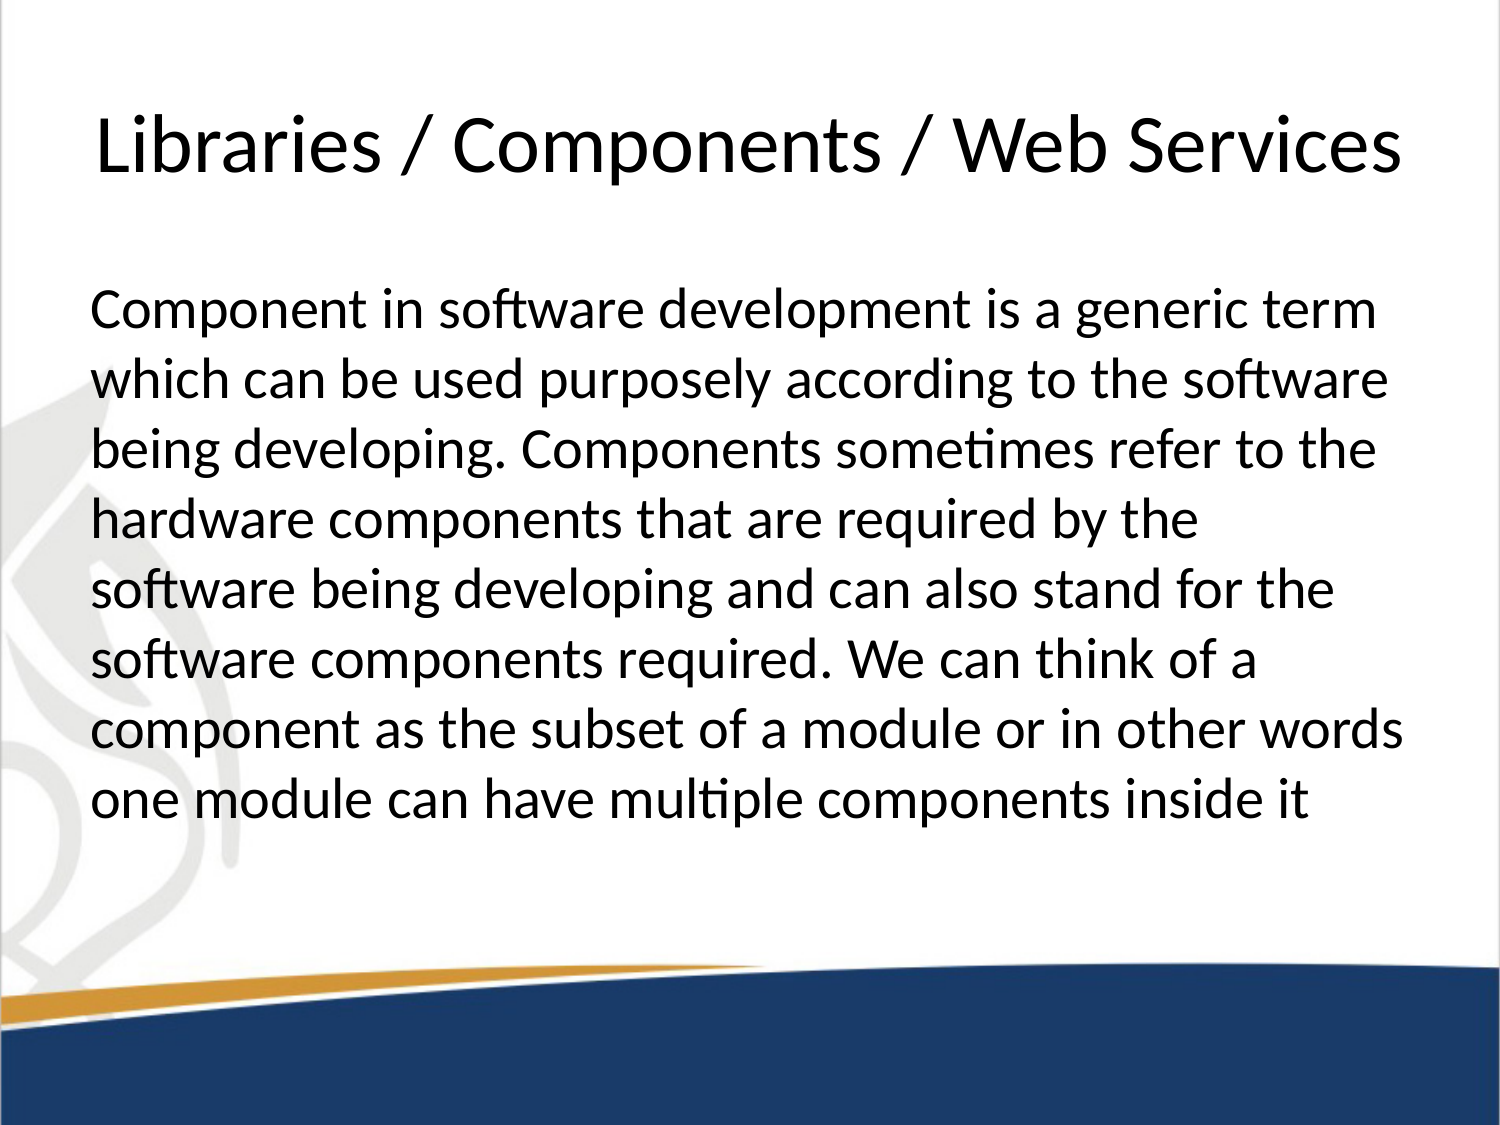

# Libraries / Components / Web Services
Component in software development is a generic term which can be used purposely according to the software being developing. Components sometimes refer to the hardware components that are required by the software being developing and can also stand for the software components required. We can think of a component as the subset of a module or in other words one module can have multiple components inside it